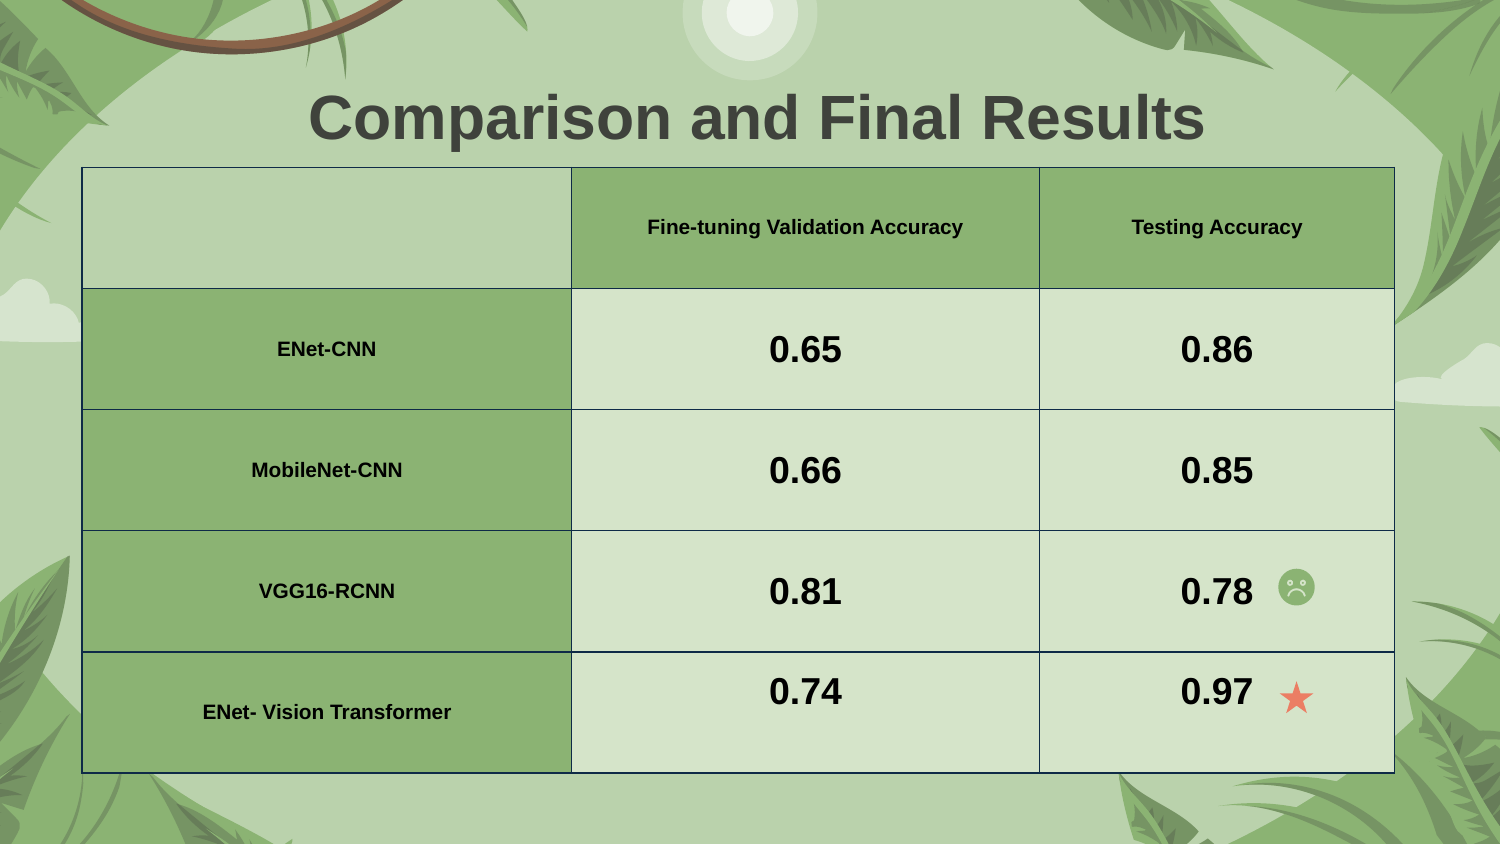

Comparison and Final Results
|  | Fine-tuning Validation Accuracy | Testing Accuracy |
| --- | --- | --- |
| ENet-CNN | 0.65 | 0.86 |
| MobileNet-CNN | 0.66 | 0.85 |
| VGG16-RCNN | 0.81 | 0.78 |
| ENet- Vision Transformer | 0.74 | 0.97 |